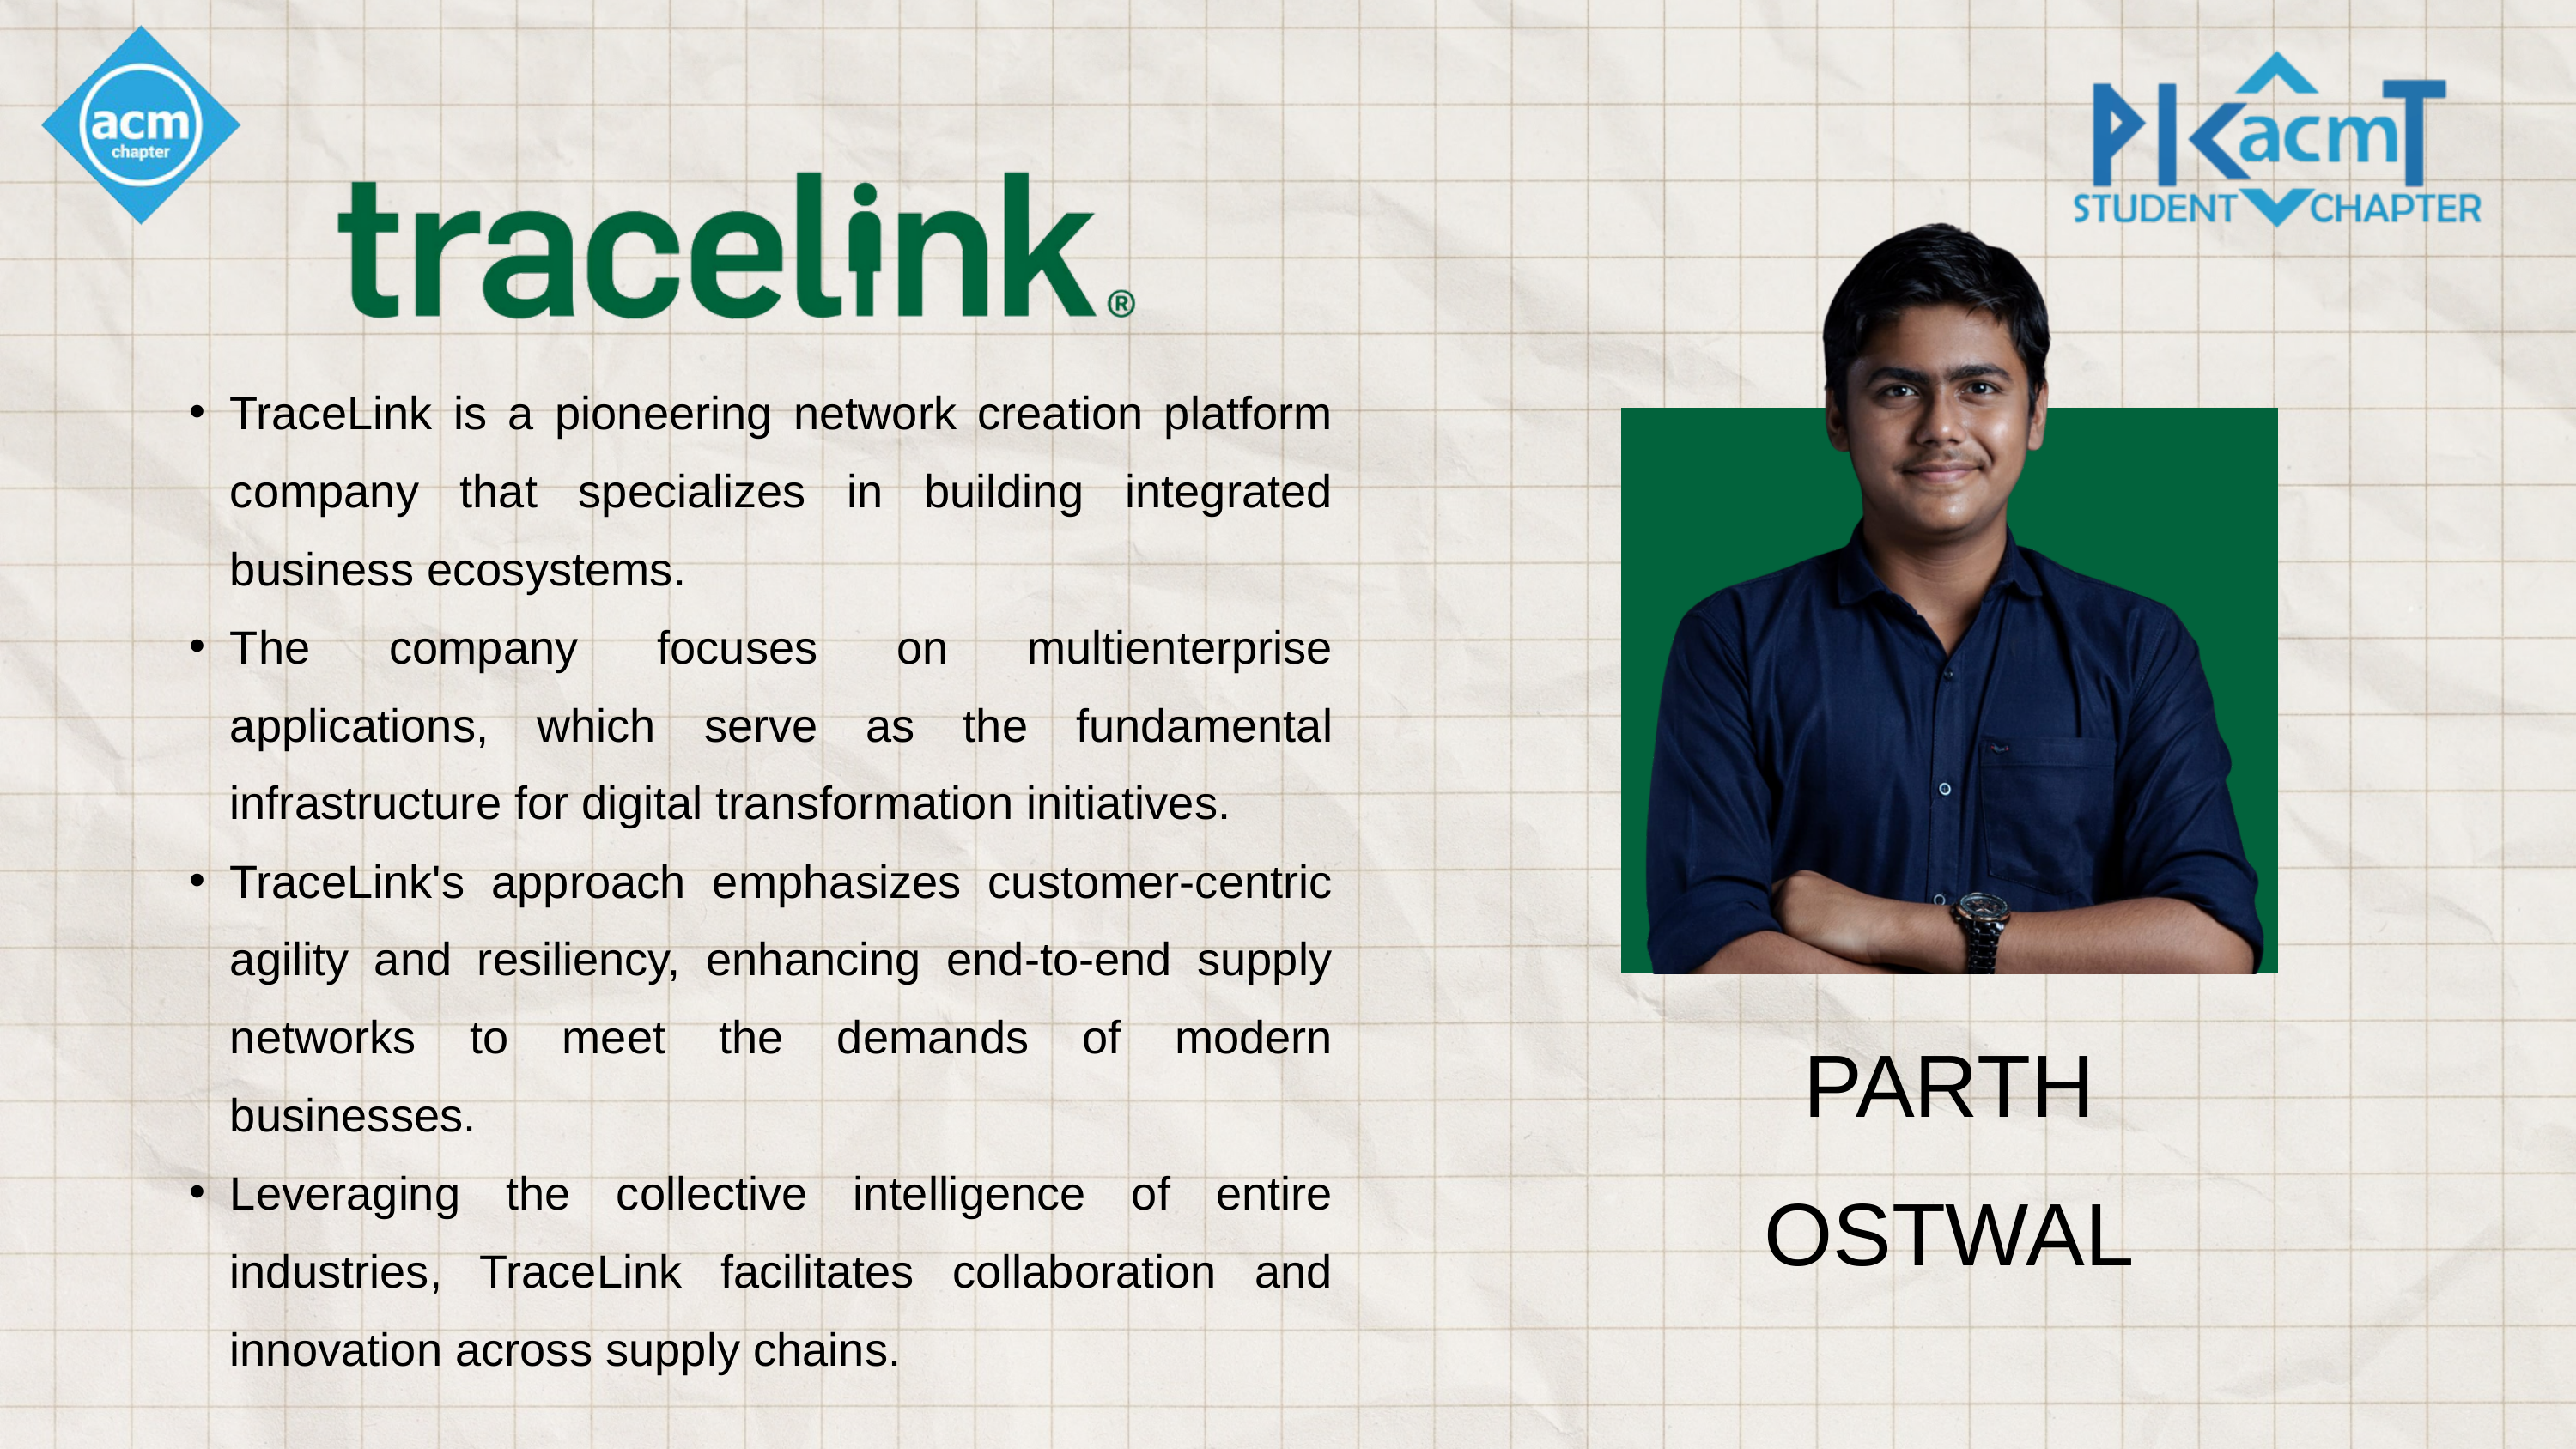

TraceLink is a pioneering network creation platform company that specializes in building integrated business ecosystems.
The company focuses on multienterprise applications, which serve as the fundamental infrastructure for digital transformation initiatives.
TraceLink's approach emphasizes customer-centric agility and resiliency, enhancing end-to-end supply networks to meet the demands of modern businesses.
Leveraging the collective intelligence of entire industries, TraceLink facilitates collaboration and innovation across supply chains.

PARTH OSTWAL